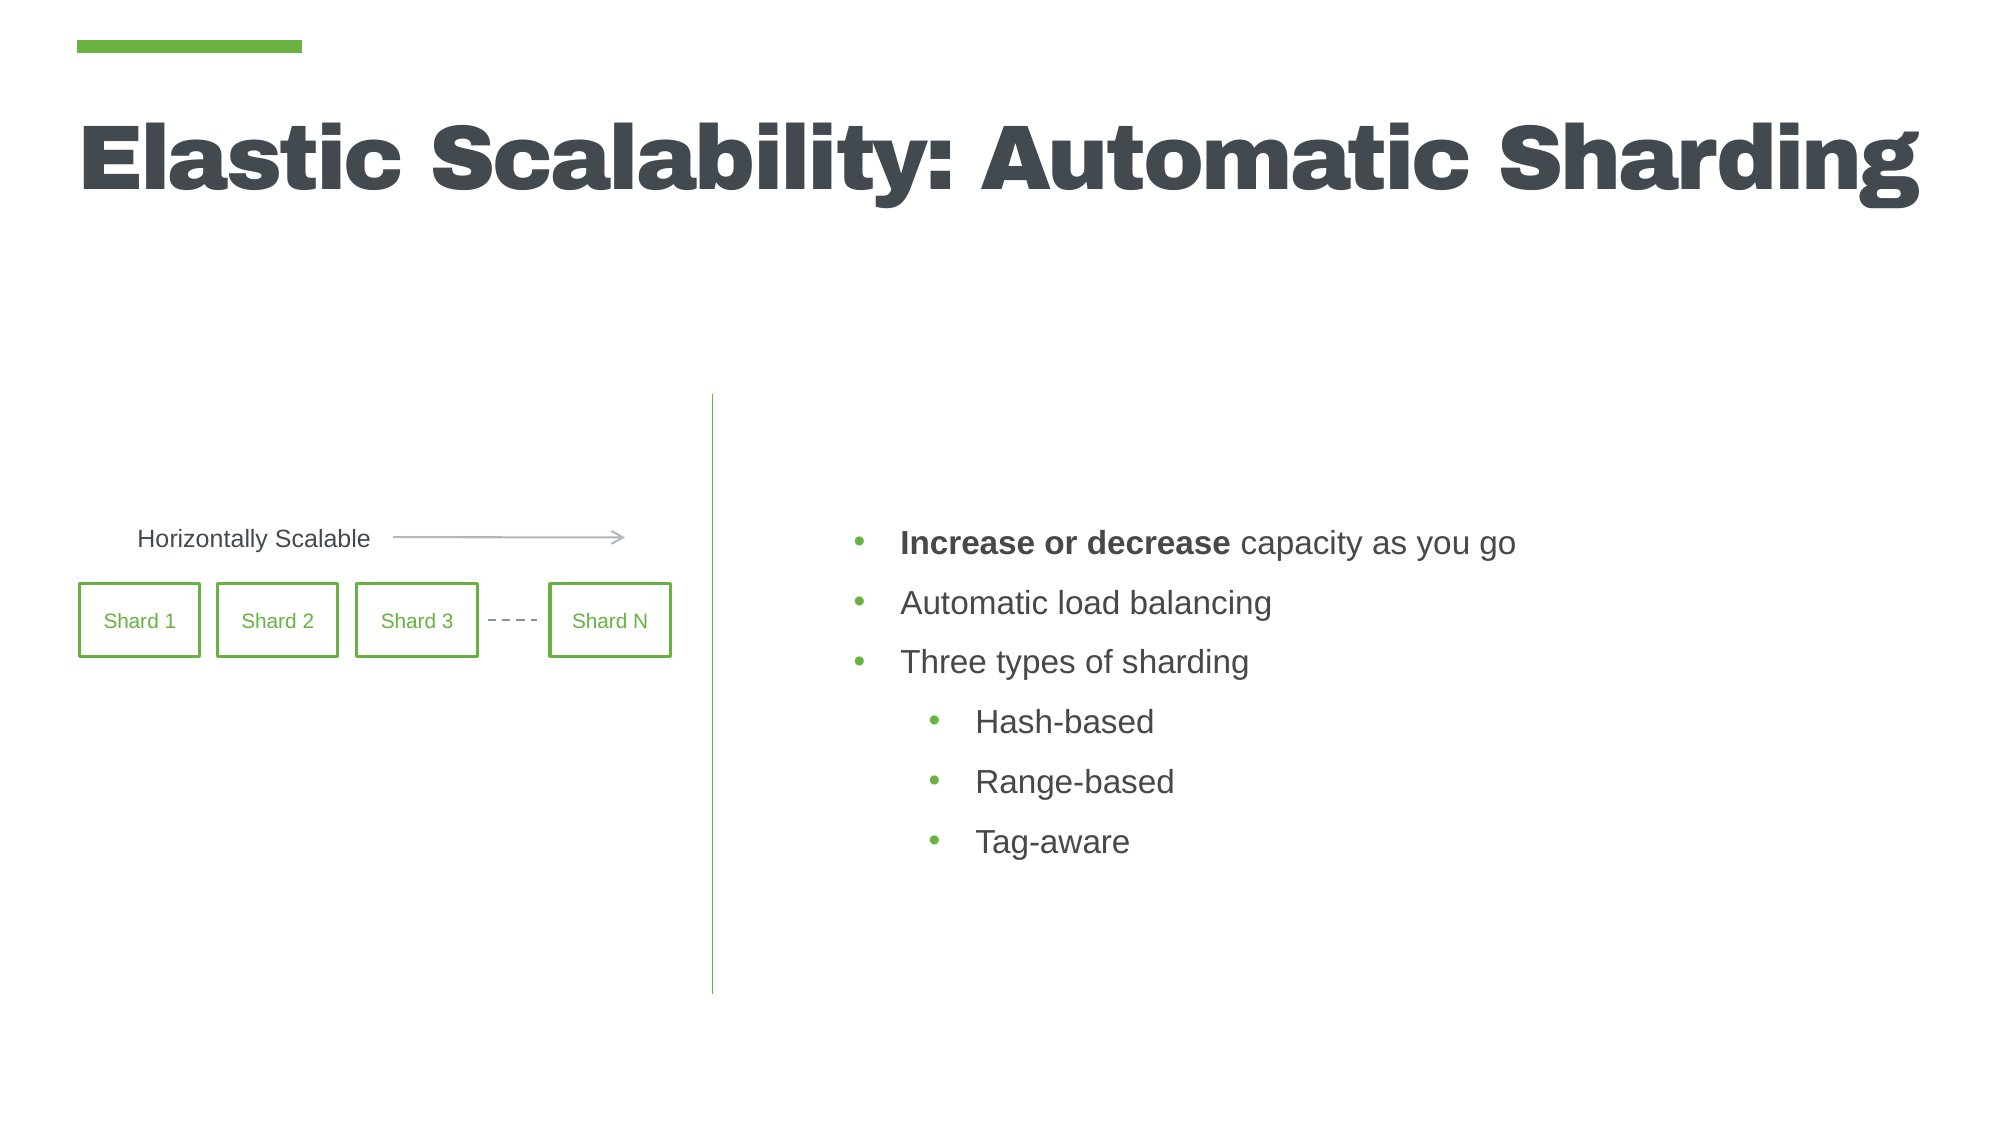

# Elastic Scalability: Automatic Sharding
Increase or decrease capacity as you go
Automatic load balancing
Three types of sharding
Hash-based
Range-based
Tag-aware
Horizontally Scalable

Shard 1

Shard 2

Shard 3

Shard N